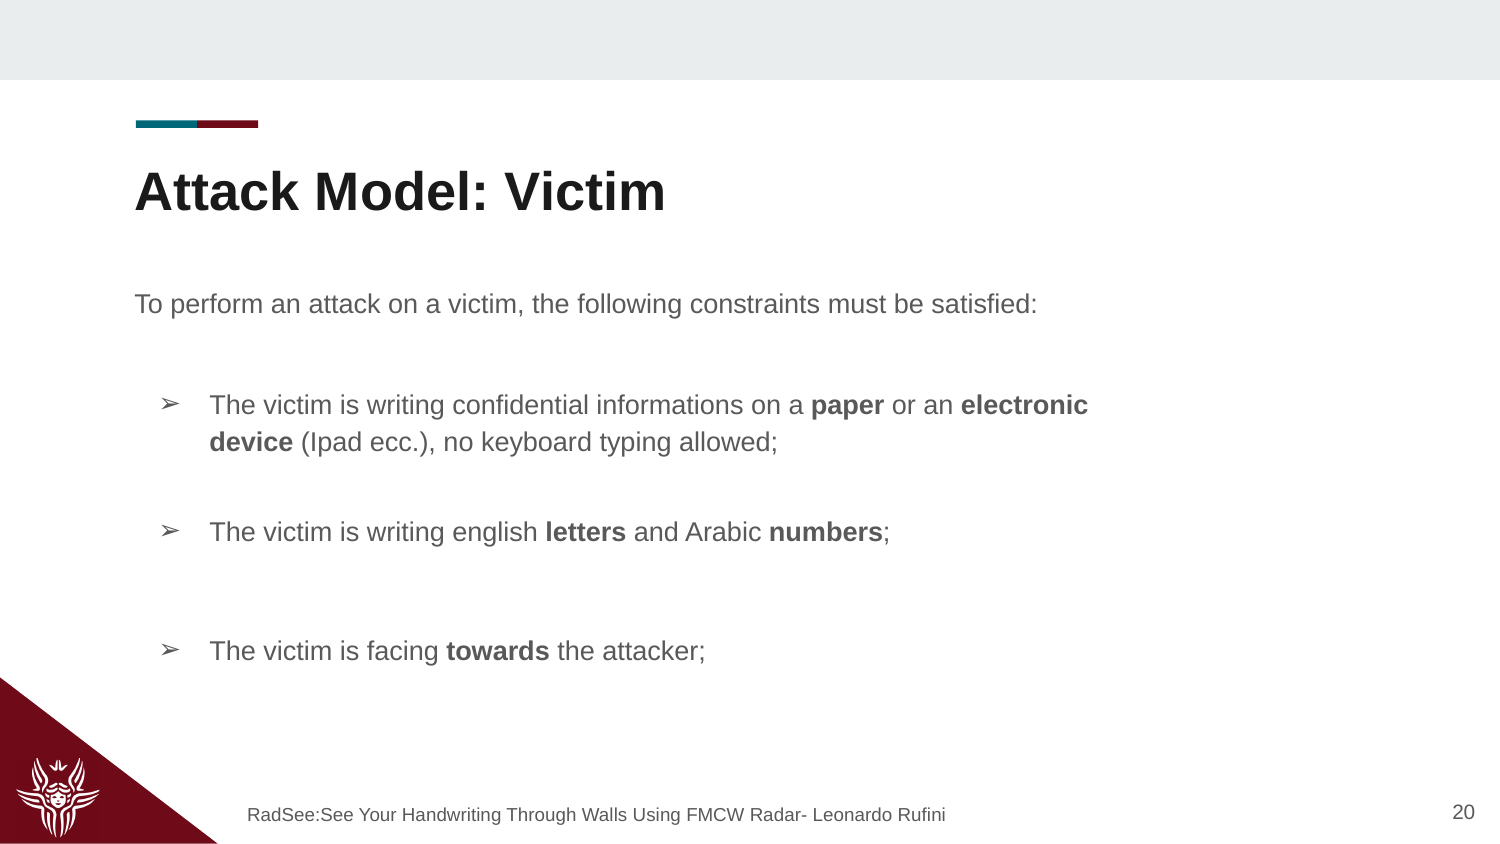

# Attack Model: Victim
To perform an attack on a victim, the following constraints must be satisfied:
The victim is writing confidential informations on a paper or an electronic device (Ipad ecc.), no keyboard typing allowed;
The victim is writing english letters and Arabic numbers;
The victim is facing towards the attacker;
20
RadSee:See Your Handwriting Through Walls Using FMCW Radar- Leonardo Rufini